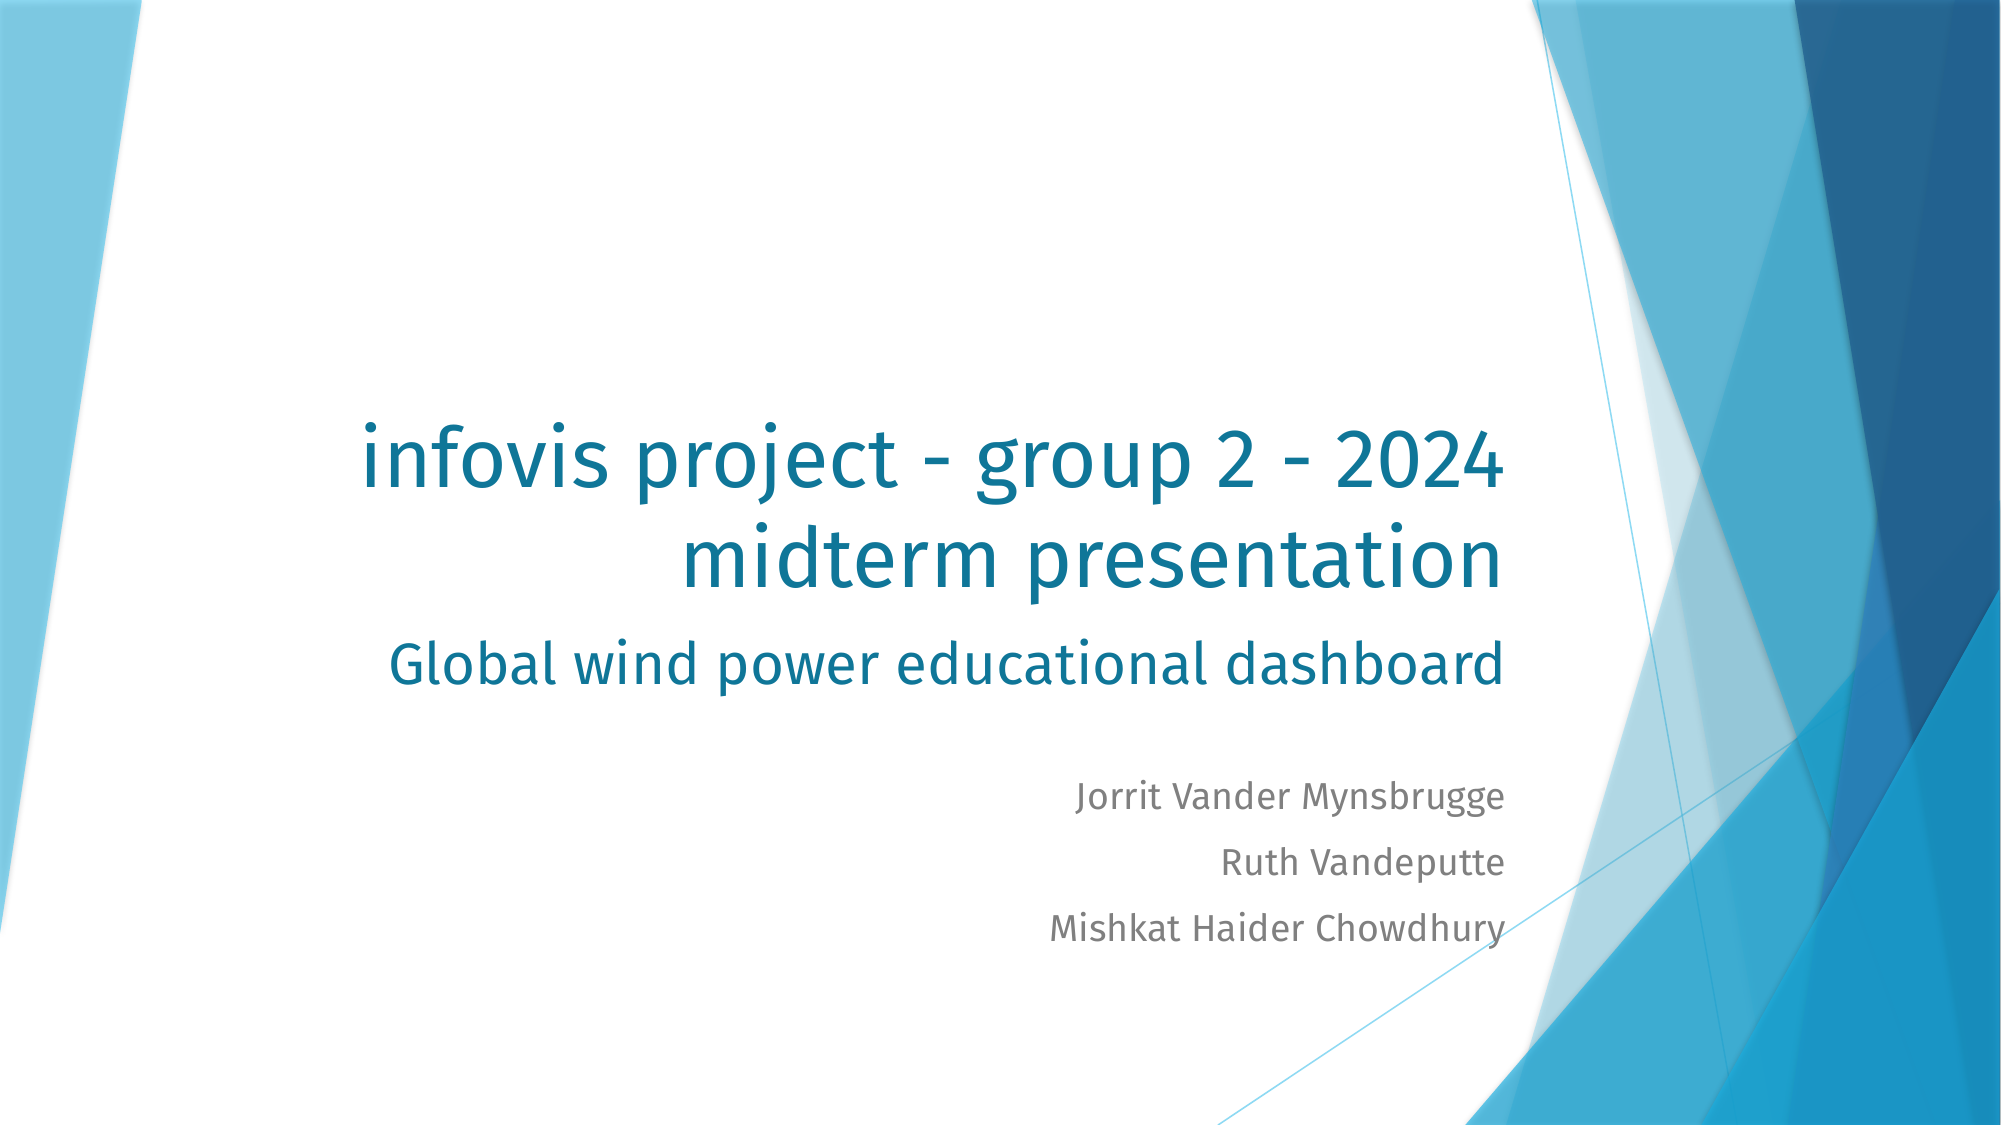

# infovis project - group 2 - 2024 midterm presentation
Global wind power educational dashboard
Jorrit Vander Mynsbrugge
Ruth Vandeputte
Mishkat Haider Chowdhury